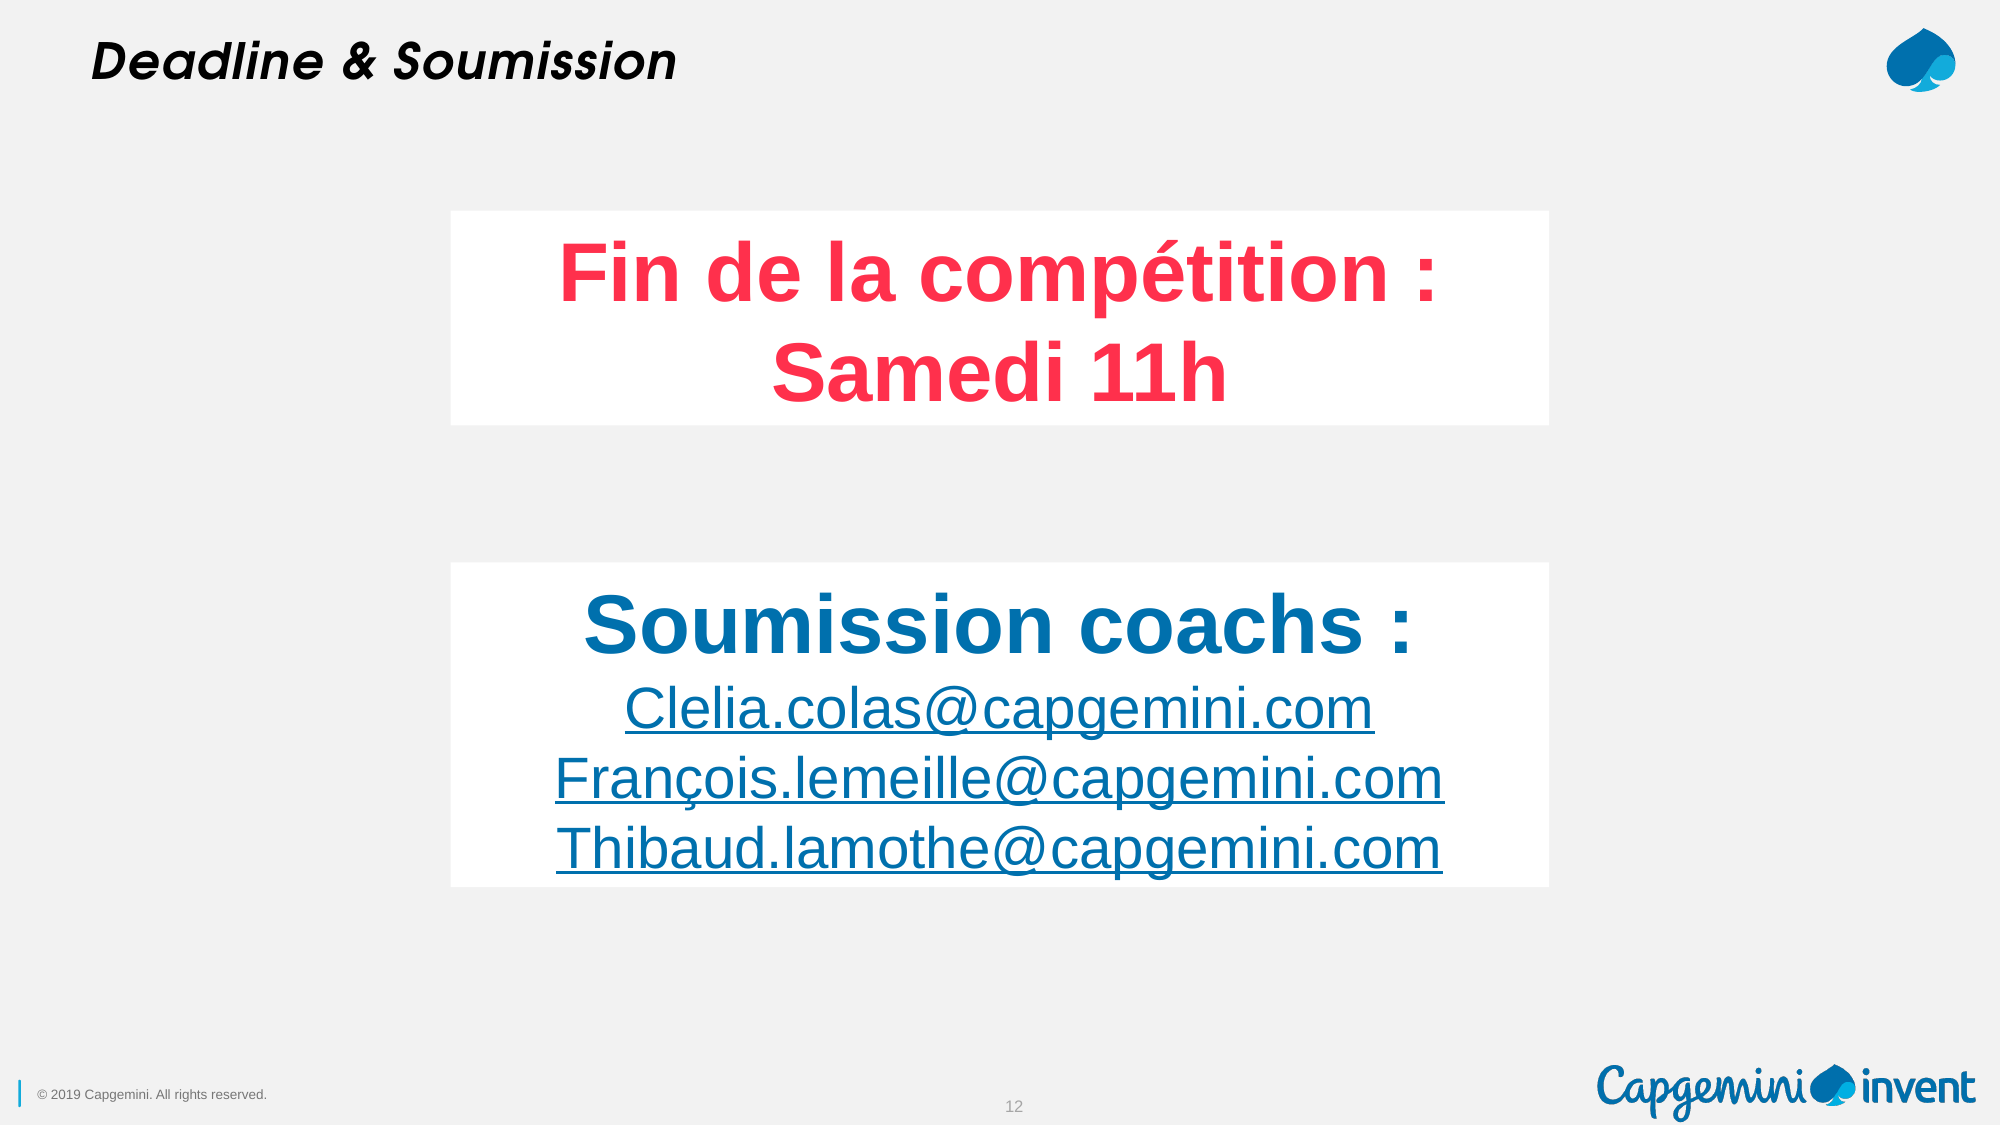

# Deadline & Soumission
Fin de la compétition :
Samedi 11h
Soumission coachs :
Clelia.colas@capgemini.com
François.lemeille@capgemini.com
Thibaud.lamothe@capgemini.com